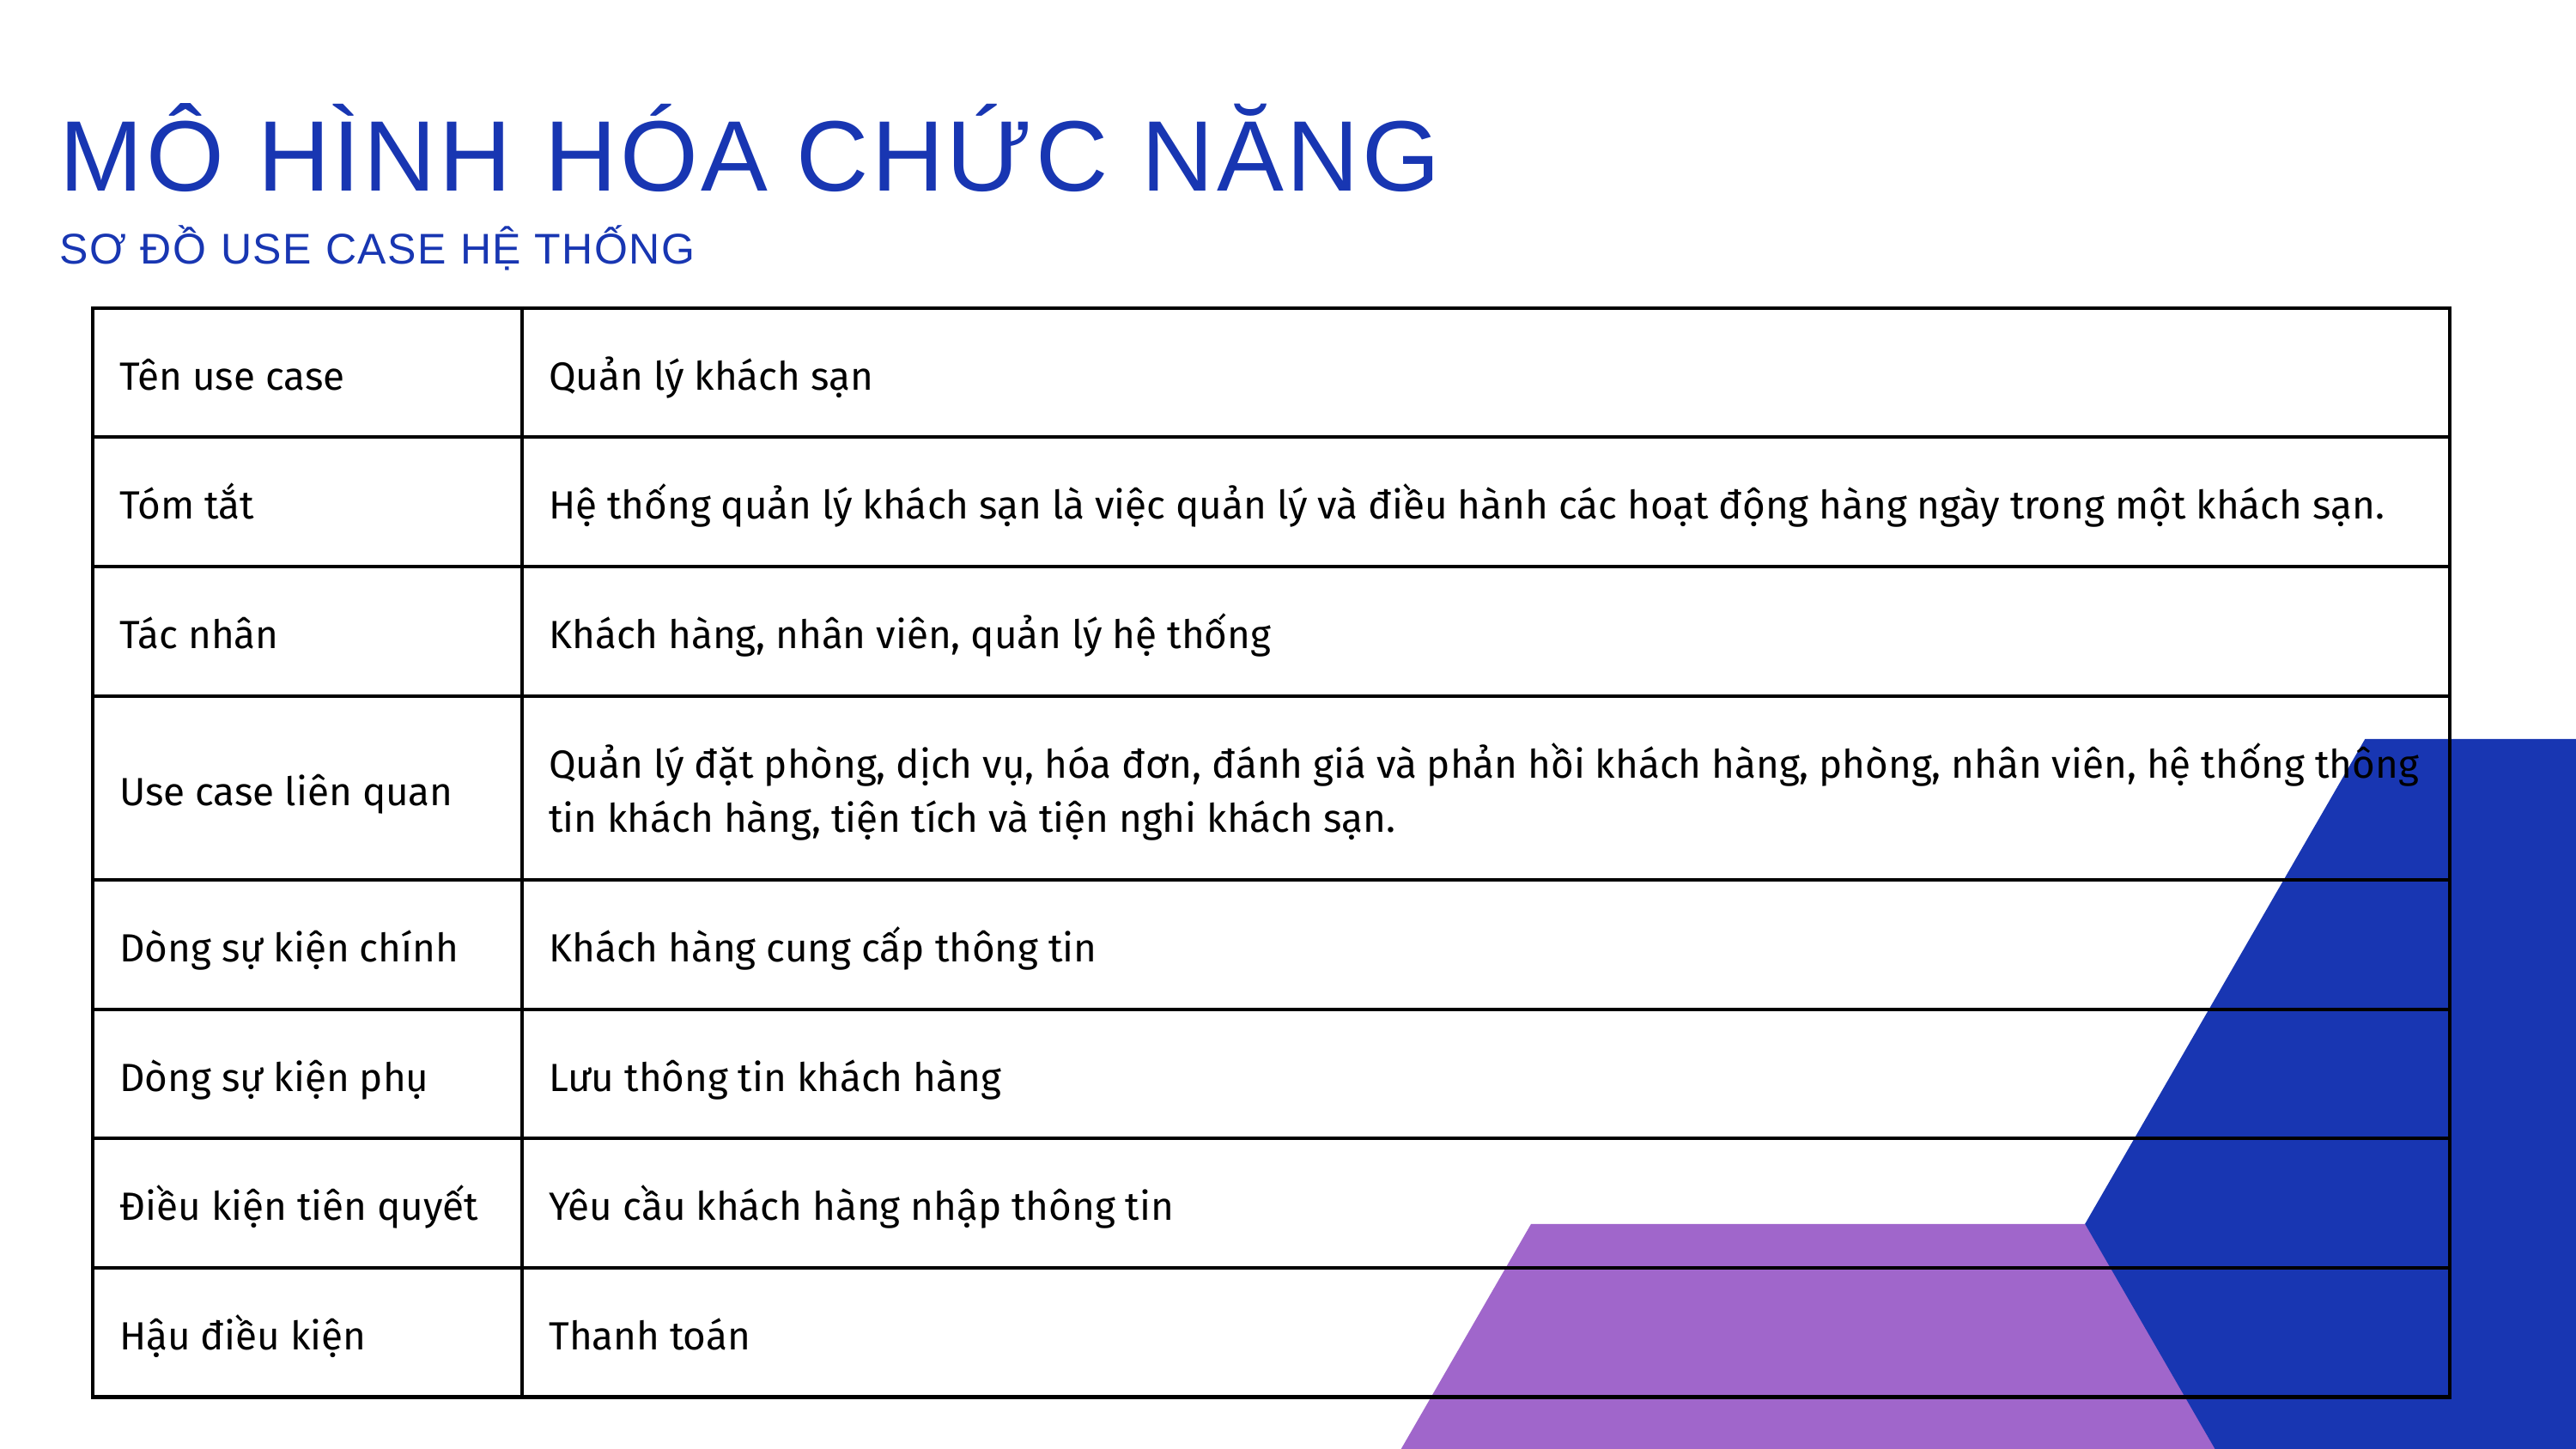

MÔ HÌNH HÓA CHỨC NĂNG
SƠ ĐỒ USE CASE HỆ THỐNG
| Tên use case | Quản lý khách sạn |
| --- | --- |
| Tóm tắt | Hệ thống quản lý khách sạn là việc quản lý và điều hành các hoạt động hàng ngày trong một khách sạn. |
| Tác nhân | Khách hàng, nhân viên, quản lý hệ thống |
| Use case liên quan | Quản lý đặt phòng, dịch vụ, hóa đơn, đánh giá và phản hồi khách hàng, phòng, nhân viên, hệ thống thông tin khách hàng, tiện tích và tiện nghi khách sạn. |
| Dòng sự kiện chính | Khách hàng cung cấp thông tin |
| Dòng sự kiện phụ | Lưu thông tin khách hàng |
| Điều kiện tiên quyết | Yêu cầu khách hàng nhập thông tin |
| Hậu điều kiện | Thanh toán |